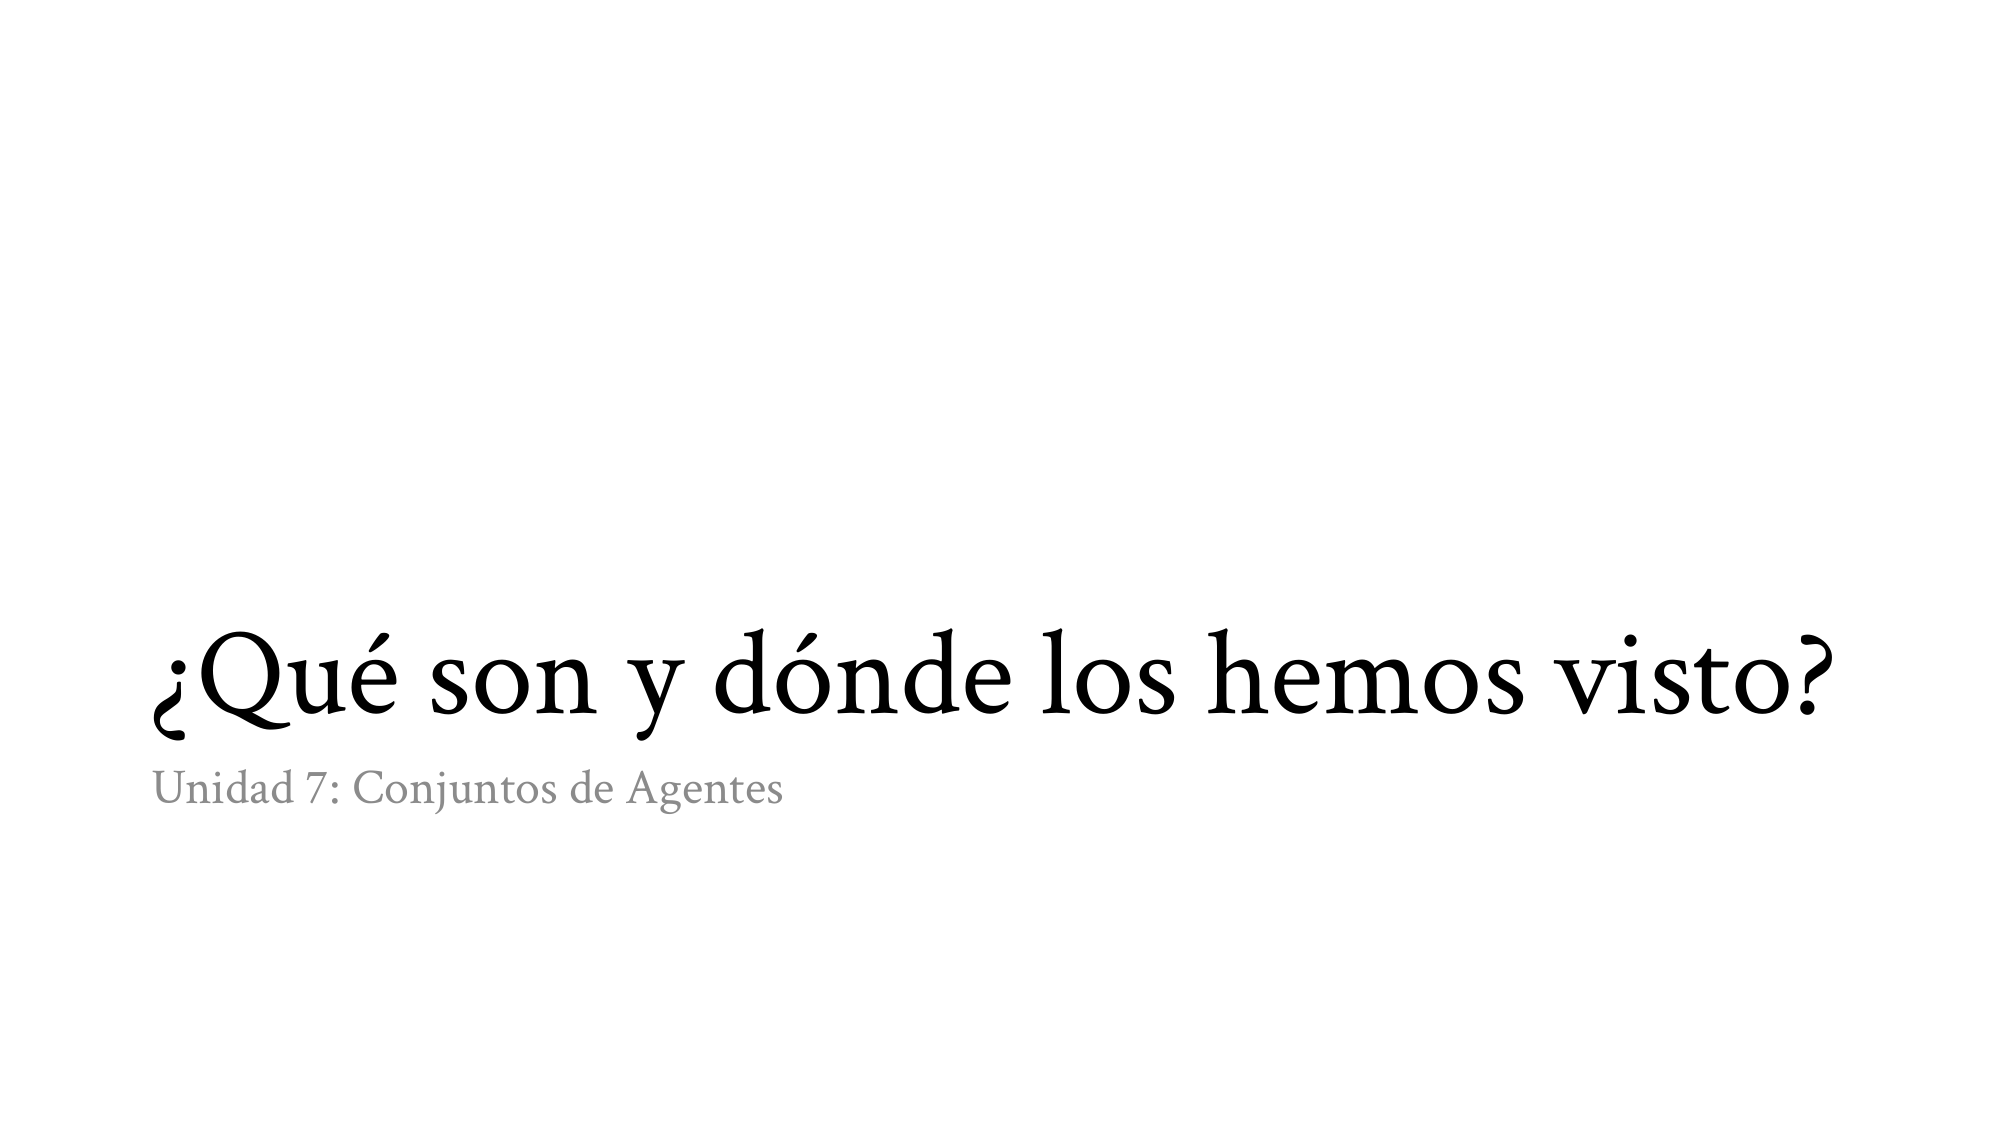

# ¿Qué son y dónde los hemos visto?
Unidad 7: Conjuntos de Agentes